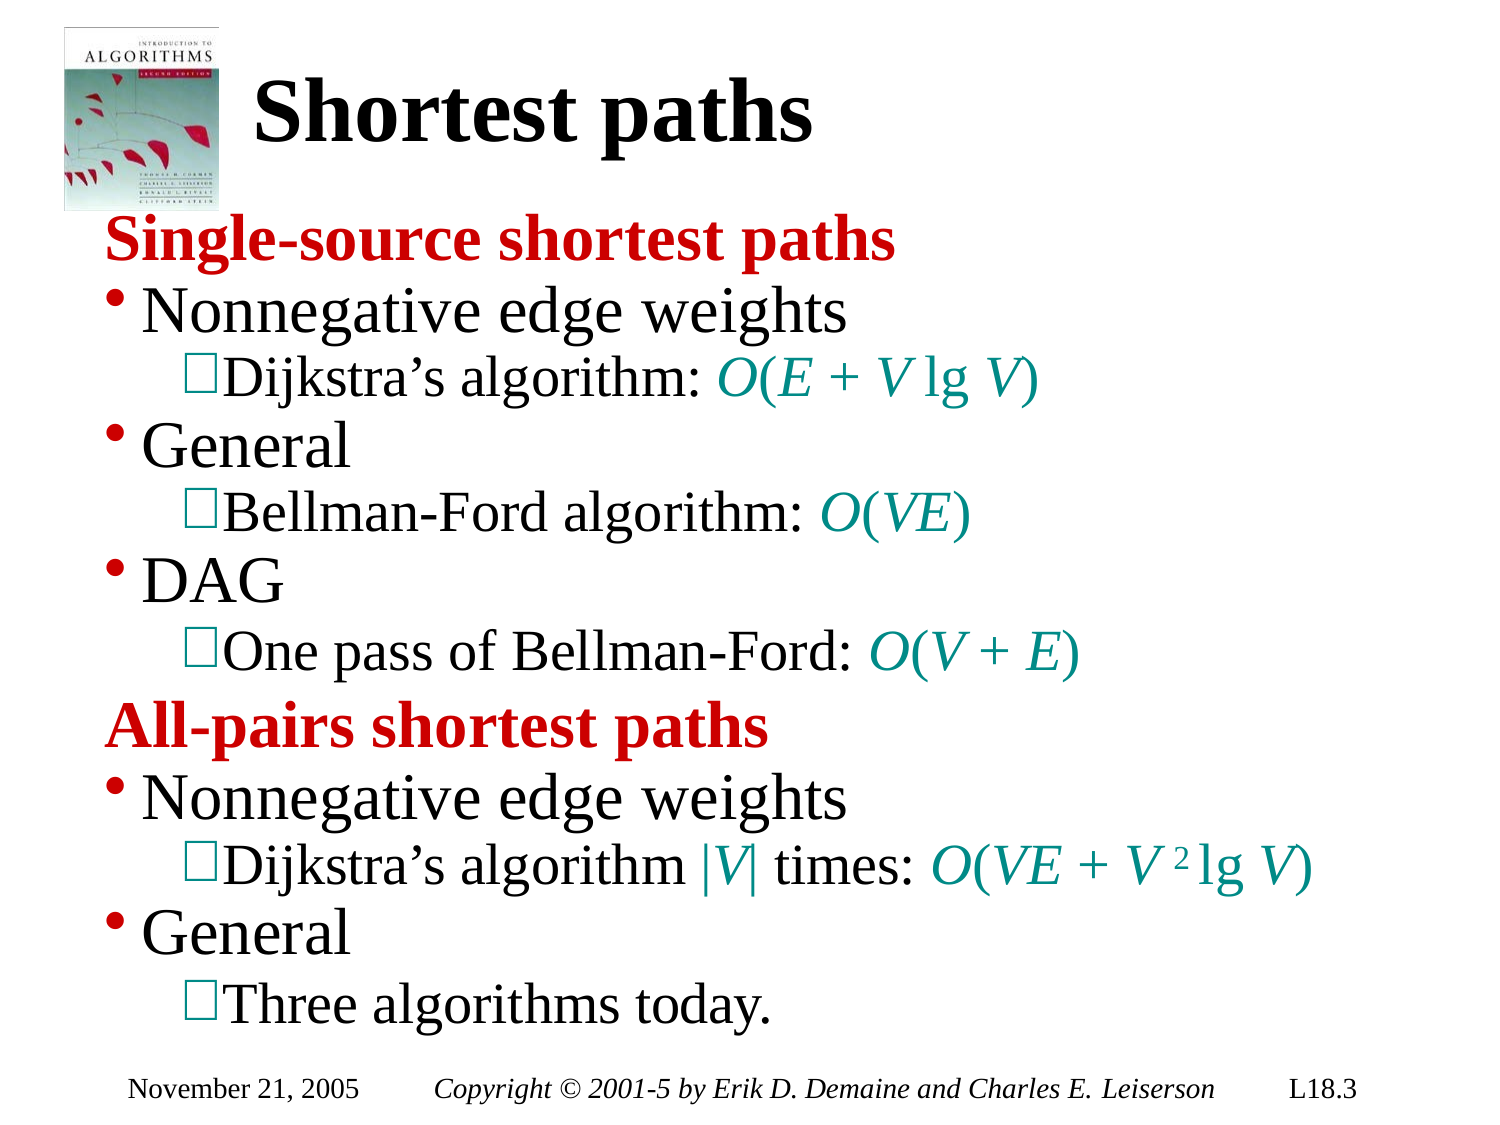

# Shortest paths
Single-source shortest paths
Nonnegative edge weights
Dijkstra’s algorithm: O(E + V lg V)
General
Bellman-Ford algorithm: O(VE)
DAG
One pass of Bellman-Ford: O(V + E)
All-pairs shortest paths
Nonnegative edge weights
Dijkstra’s algorithm |V| times: O(VE + V 2 lg V)
General
Three algorithms today.
November 21, 2005
Copyright © 2001-5 by Erik D. Demaine and Charles E. Leiserson
L18.3